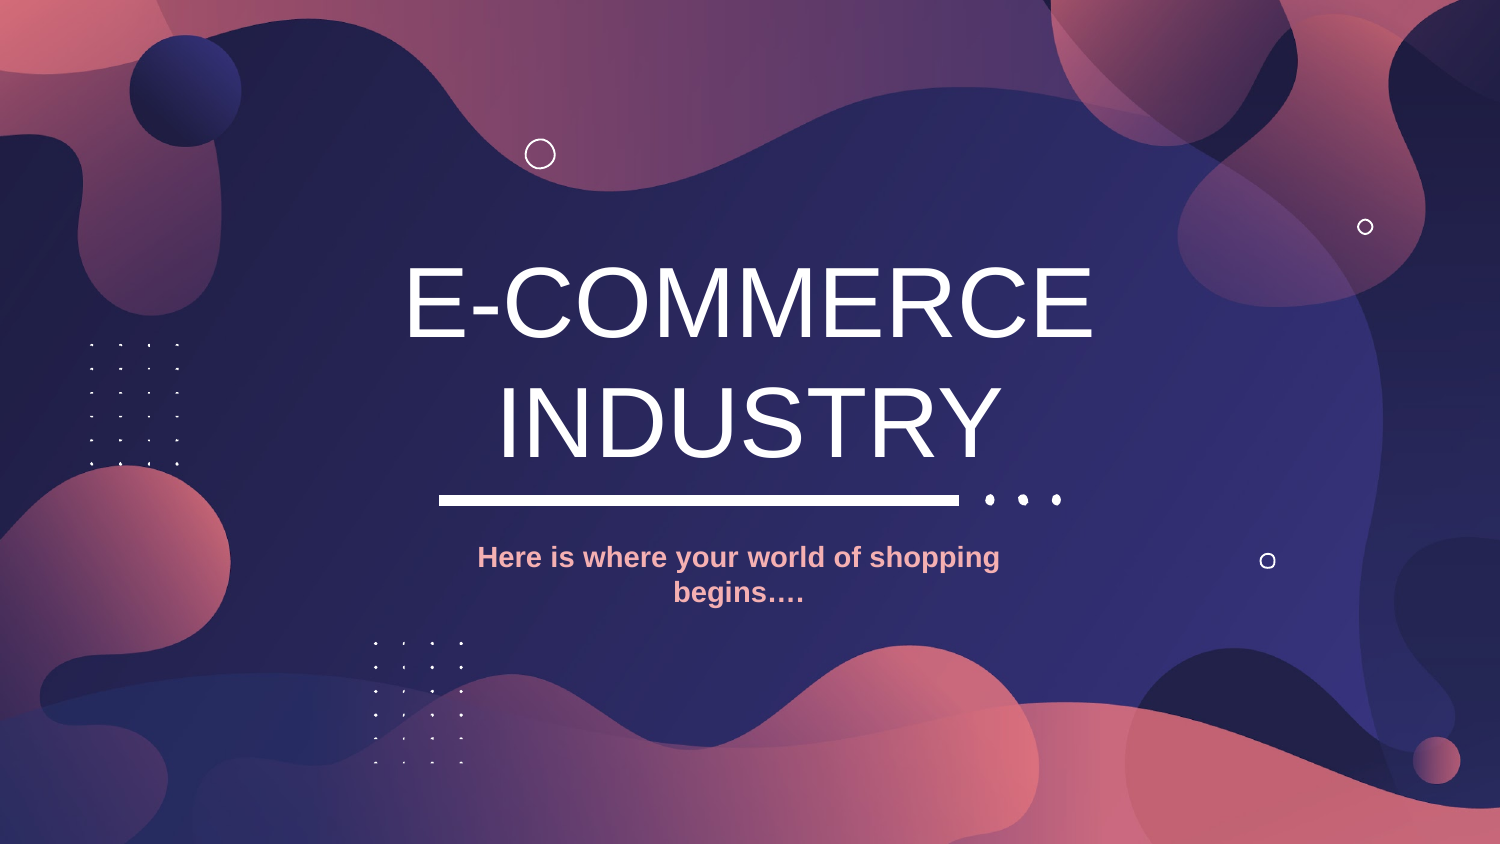

# E-COMMERCE INDUSTRY

Here is where your world of shopping begins….